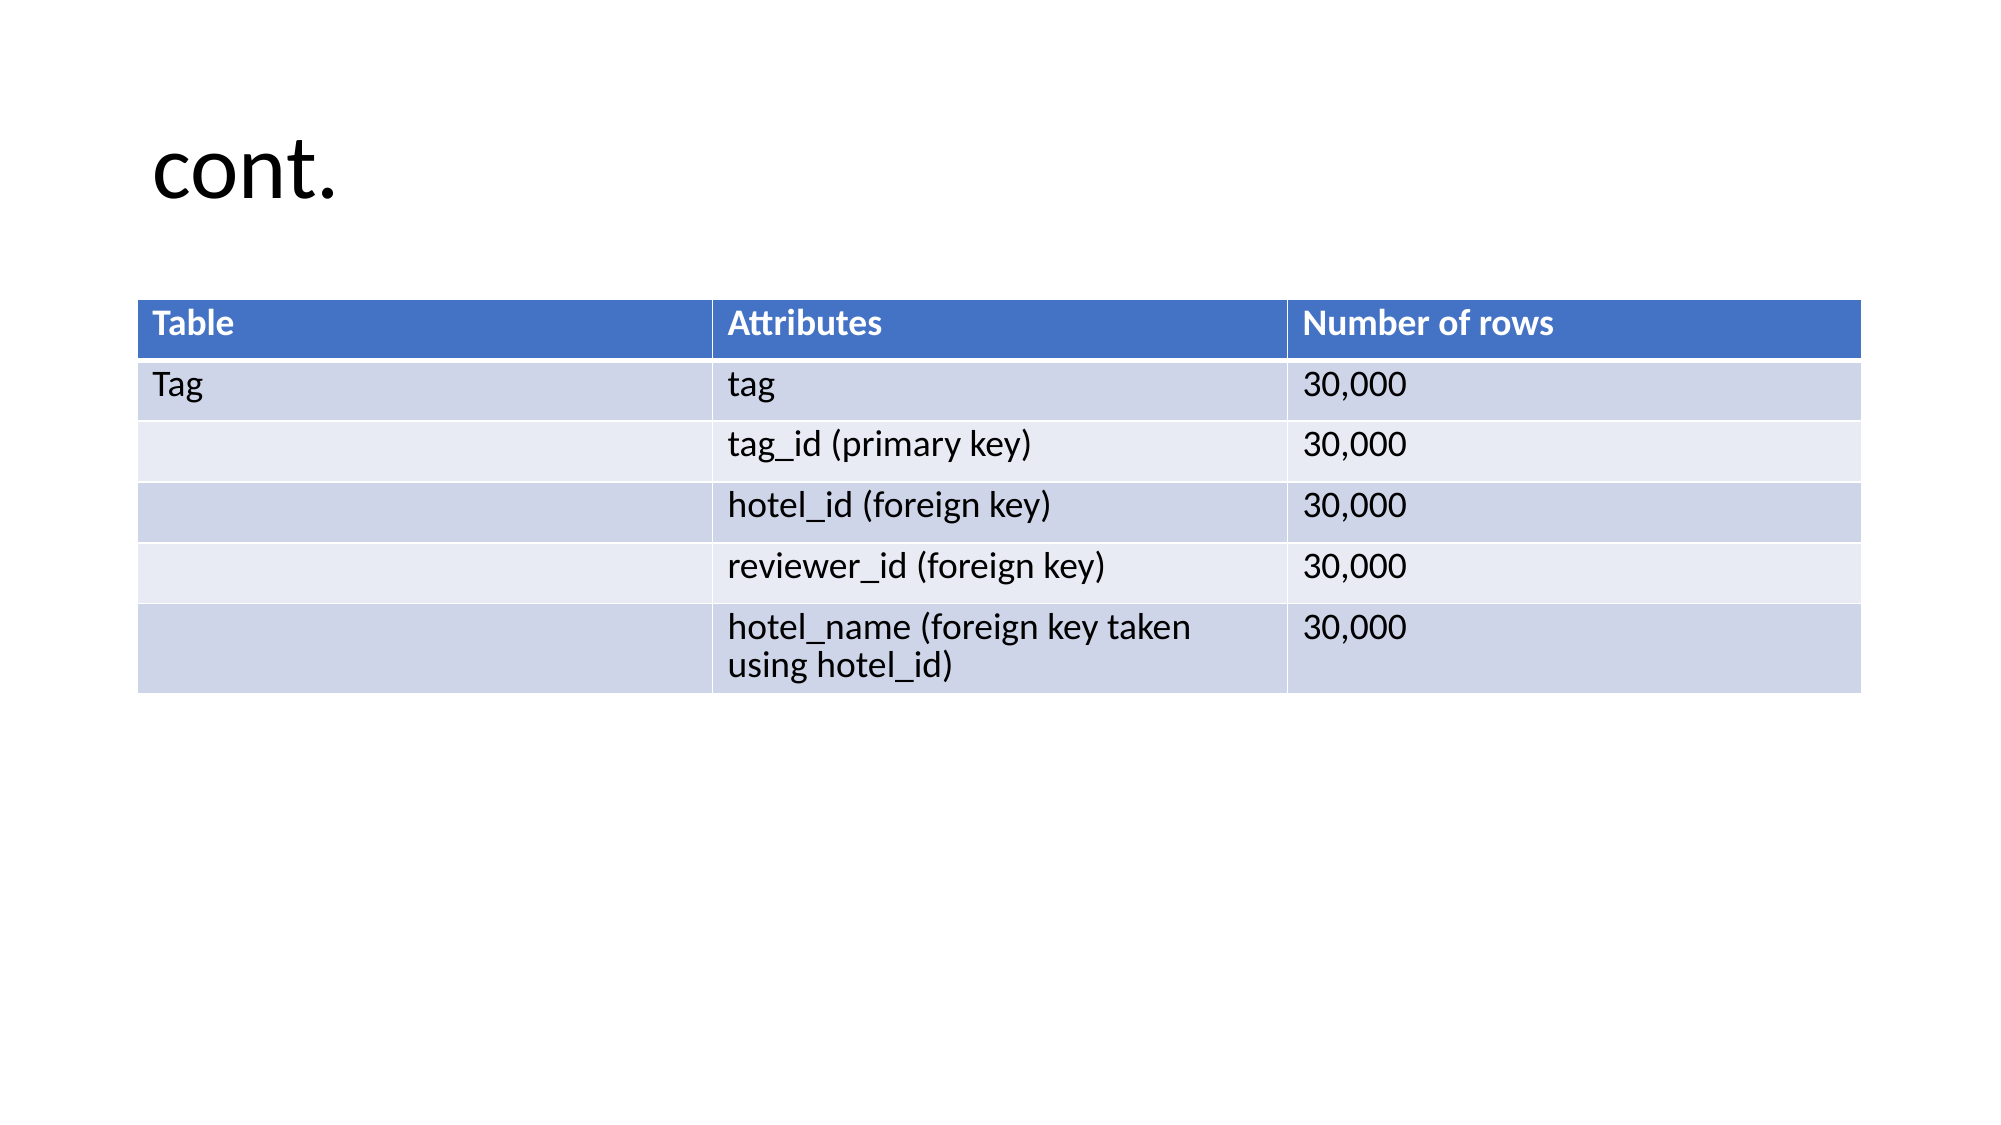

# cont.
| Table | Attributes | Number of rows |
| --- | --- | --- |
| Tag | tag | 30,000 |
|  | tag\_id (primary key) | 30,000 |
|  | hotel\_id (foreign key) | 30,000 |
|  | reviewer\_id (foreign key) | 30,000 |
|  | hotel\_name (foreign key taken using hotel\_id) | 30,000 |